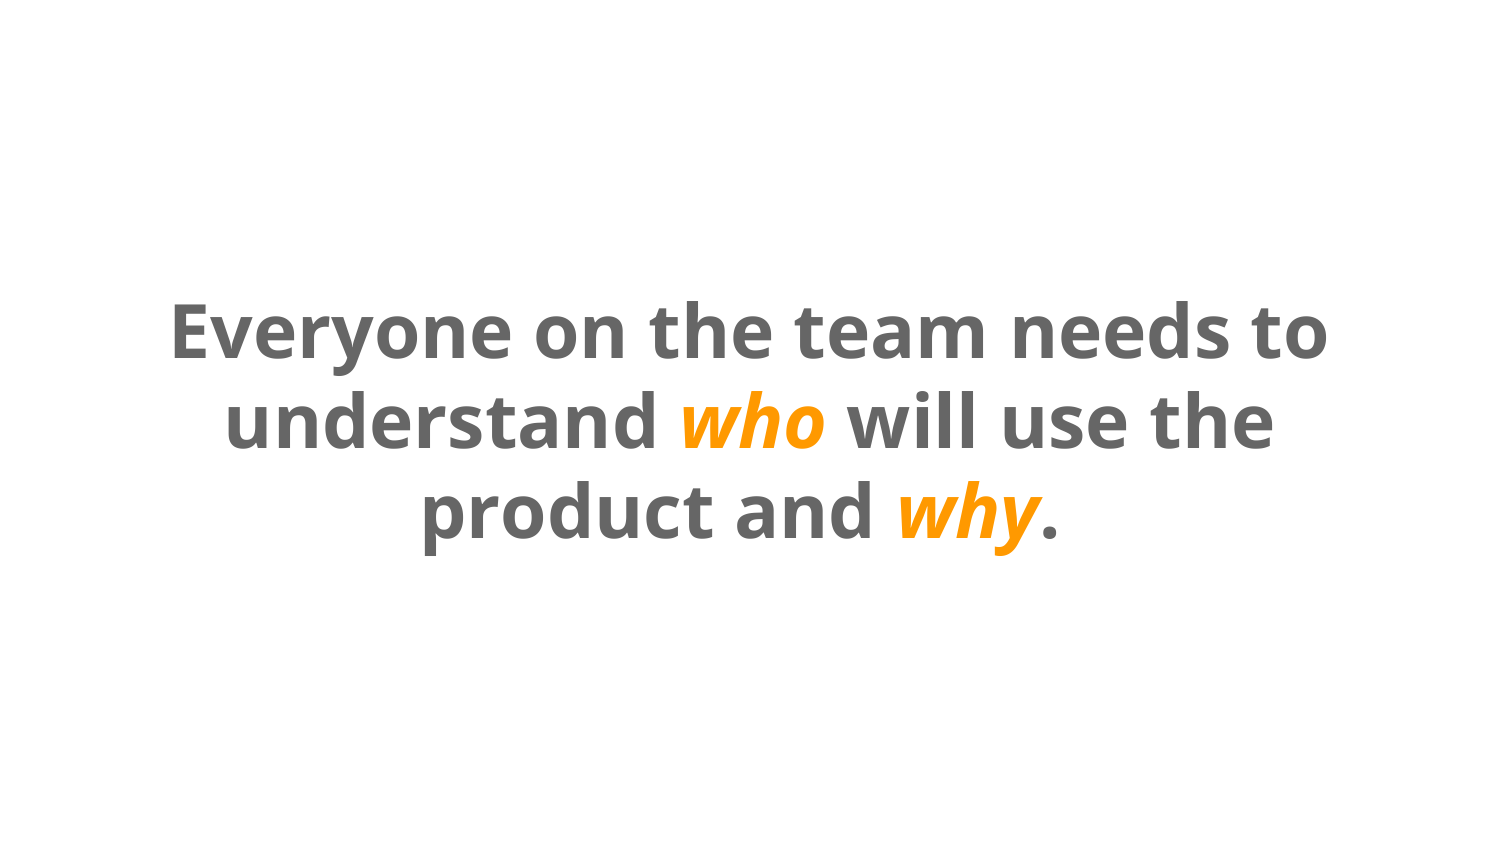

# Everyone on the team needs to understand who will use the product and why.